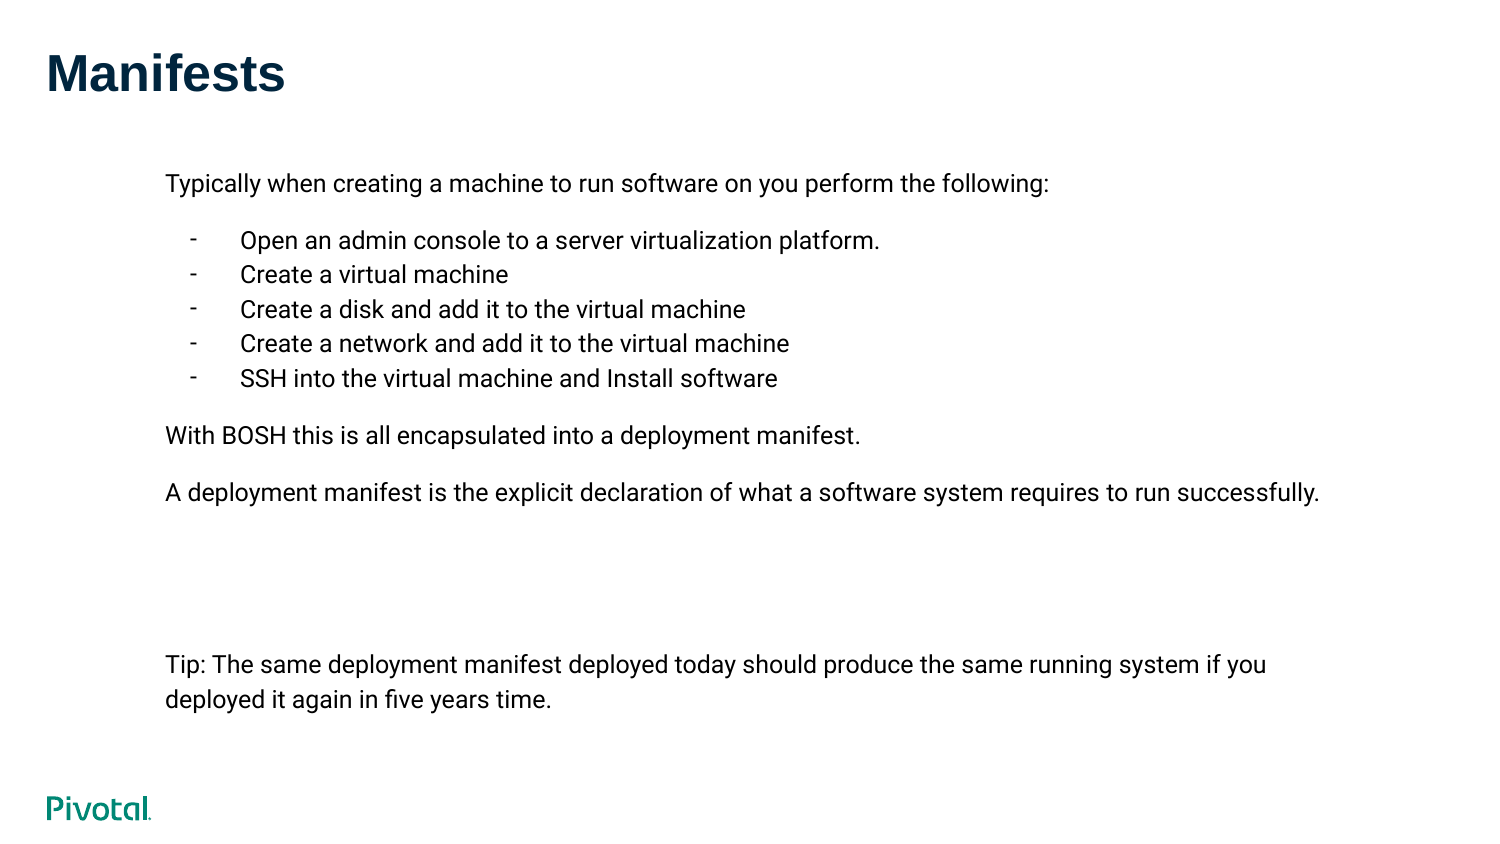

# Manifests
Typically when creating a machine to run software on you perform the following:
Open an admin console to a server virtualization platform.
Create a virtual machine
Create a disk and add it to the virtual machine
Create a network and add it to the virtual machine
SSH into the virtual machine and Install software
With BOSH this is all encapsulated into a deployment manifest.
A deployment manifest is the explicit declaration of what a software system requires to run successfully.

Tip: The same deployment manifest deployed today should produce the same running system if you deployed it again in five years time.